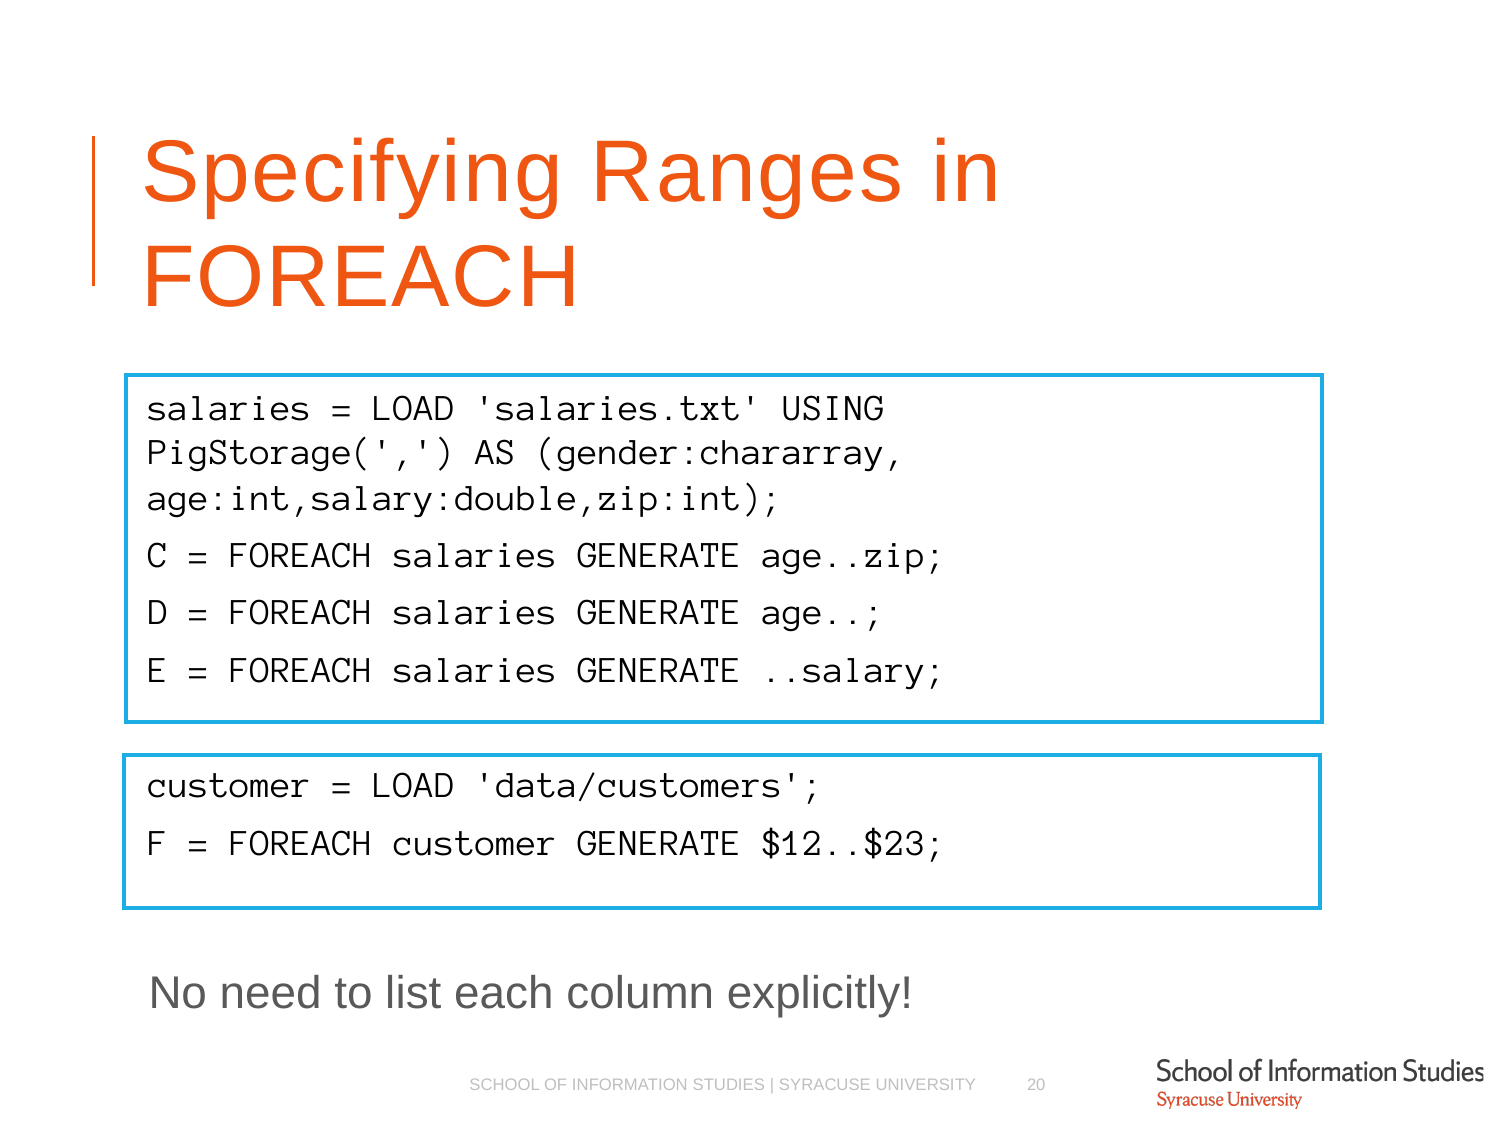

# Specifying Ranges in FOREACH

salaries = LOAD 'salaries.txt' USING PigStorage(',') AS (gender:chararray, age:int,salary:double,zip:int);
C = FOREACH salaries GENERATE age..zip;
D = FOREACH salaries GENERATE age..;
E = FOREACH salaries GENERATE ..salary;

customer = LOAD 'data/customers';
F = FOREACH customer GENERATE $12..$23;

No need to list each column explicitly!
School of Information Studies | Syracuse University
20